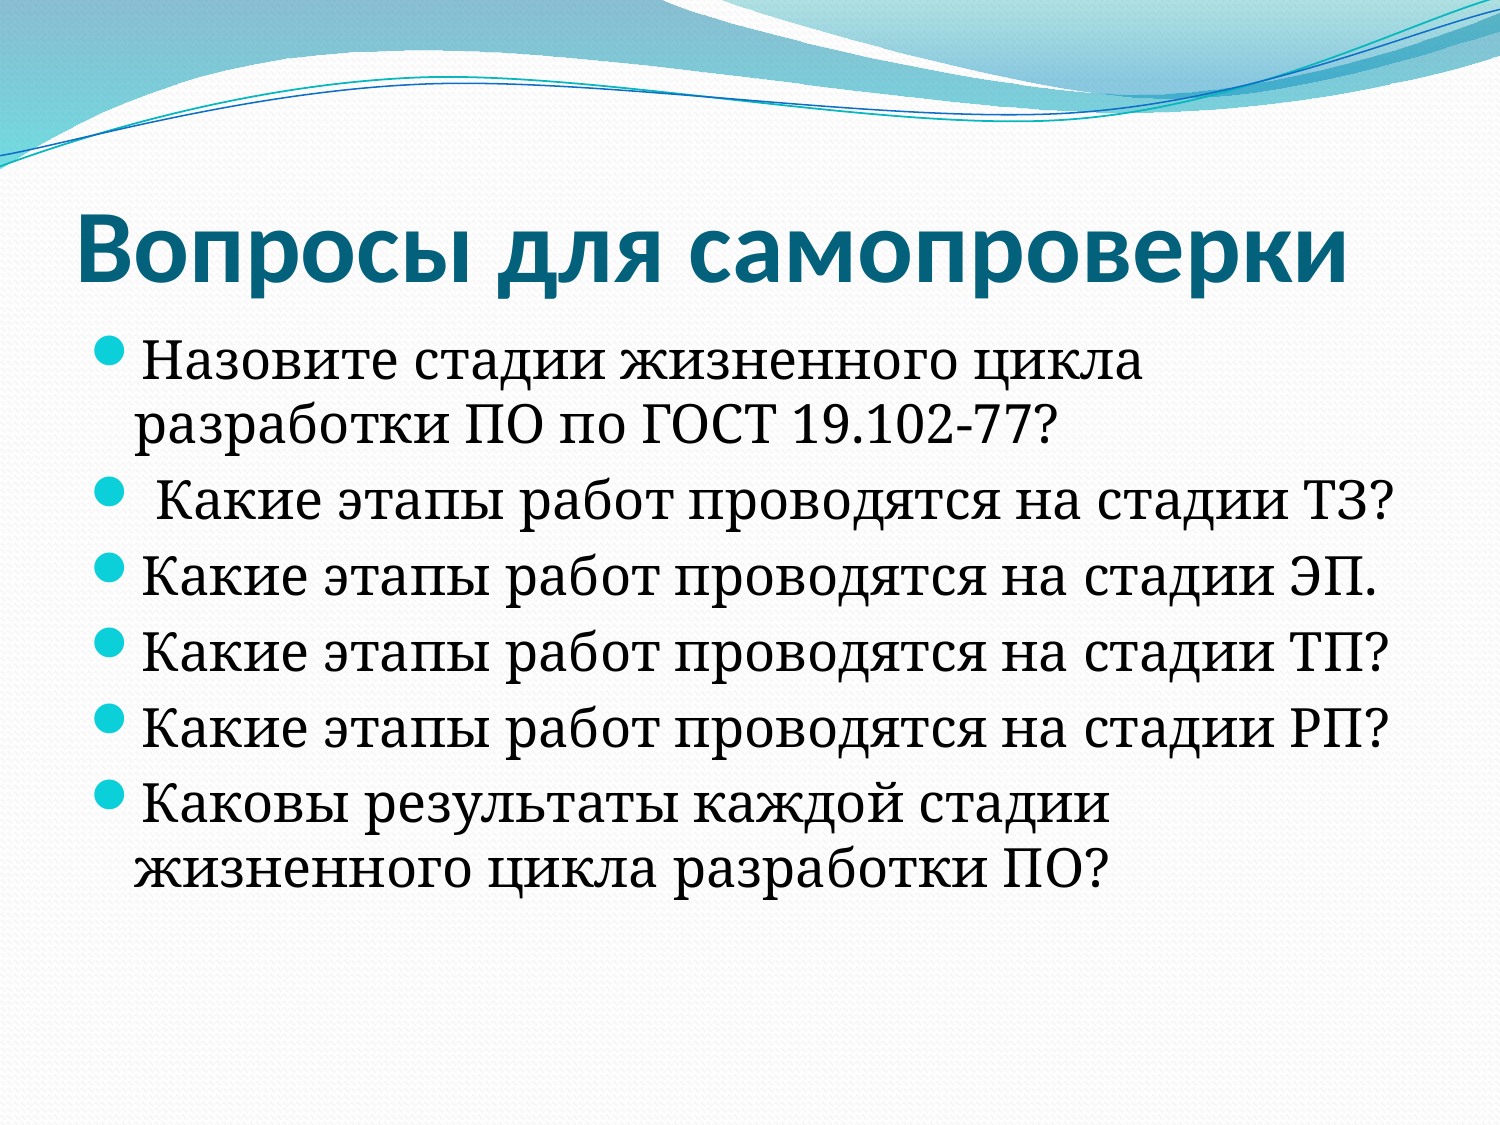

# Вопросы для самопроверки
Назовите стадии жизненного цикла разработки ПО по ГОСТ 19.102-77?
 Какие этапы работ проводятся на стадии ТЗ?
Какие этапы работ проводятся на стадии ЭП.
Какие этапы работ проводятся на стадии ТП?
Какие этапы работ проводятся на стадии РП?
Каковы результаты каждой стадии жизненного цикла разработки ПО?